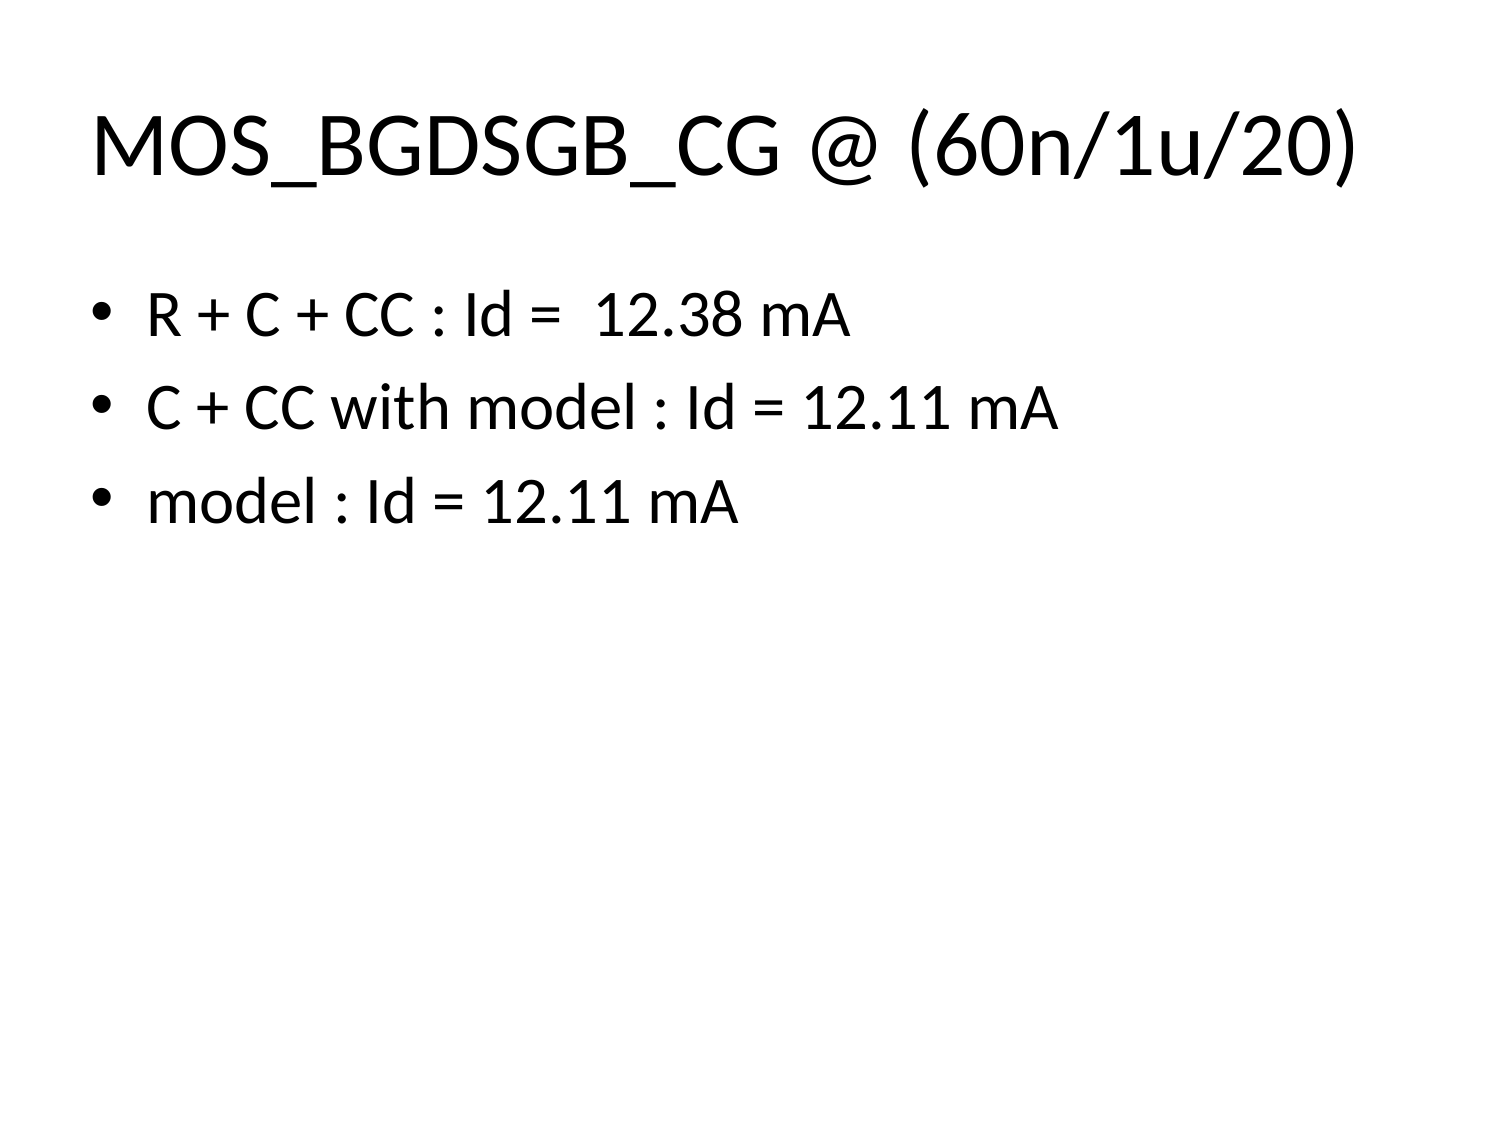

# MOS_BGDSGB_CG @ (60n/1u/20)
R + C + CC : Id =  12.38 mA
C + CC with model : Id = 12.11 mA
model : Id = 12.11 mA